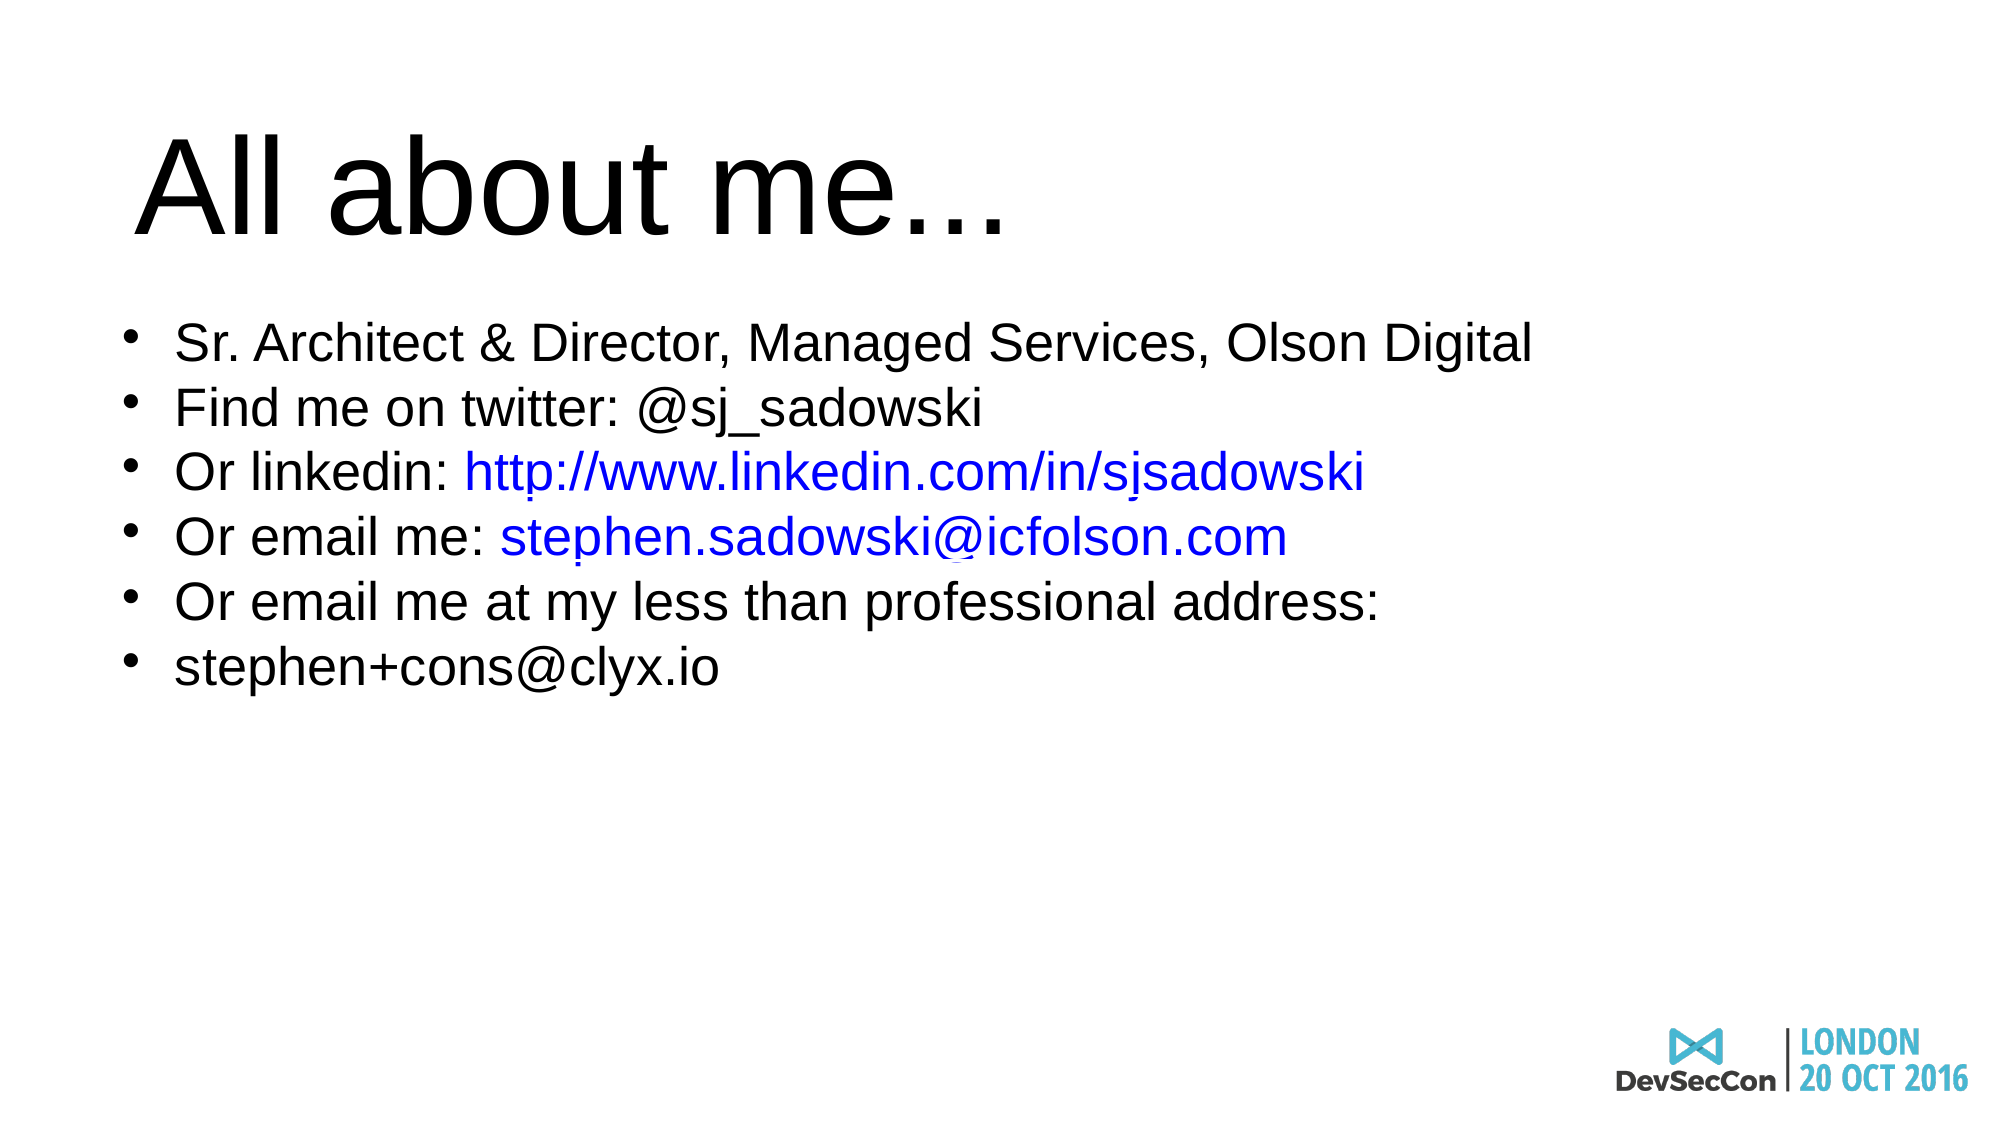

All about me...
Sr. Architect & Director, Managed Services, Olson Digital
Find me on twitter: @sj_sadowski
Or linkedin: http://www.linkedin.com/in/sjsadowski
Or email me: stephen.sadowski@icfolson.com
Or email me at my less than professional address:
stephen+cons@clyx.io